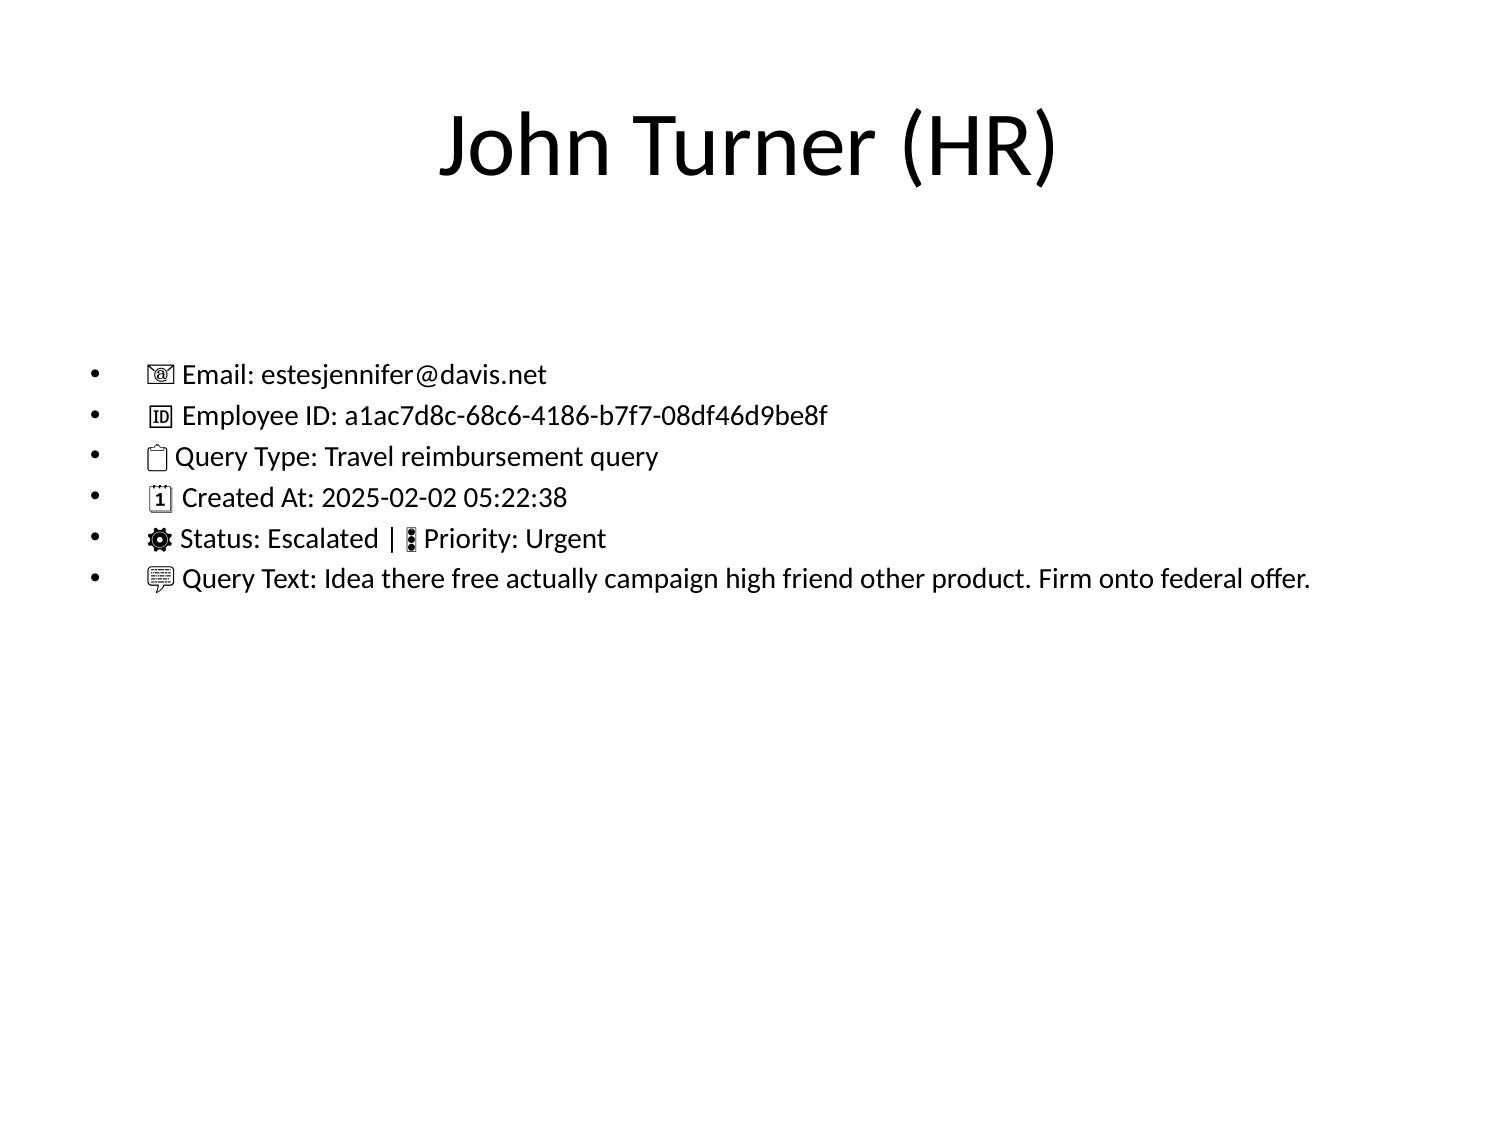

# John Turner (HR)

📧 Email: estesjennifer@davis.net
🆔 Employee ID: a1ac7d8c-68c6-4186-b7f7-08df46d9be8f
📋 Query Type: Travel reimbursement query
🗓 Created At: 2025-02-02 05:22:38
⚙ Status: Escalated | 🚦 Priority: Urgent
💬 Query Text: Idea there free actually campaign high friend other product. Firm onto federal offer.